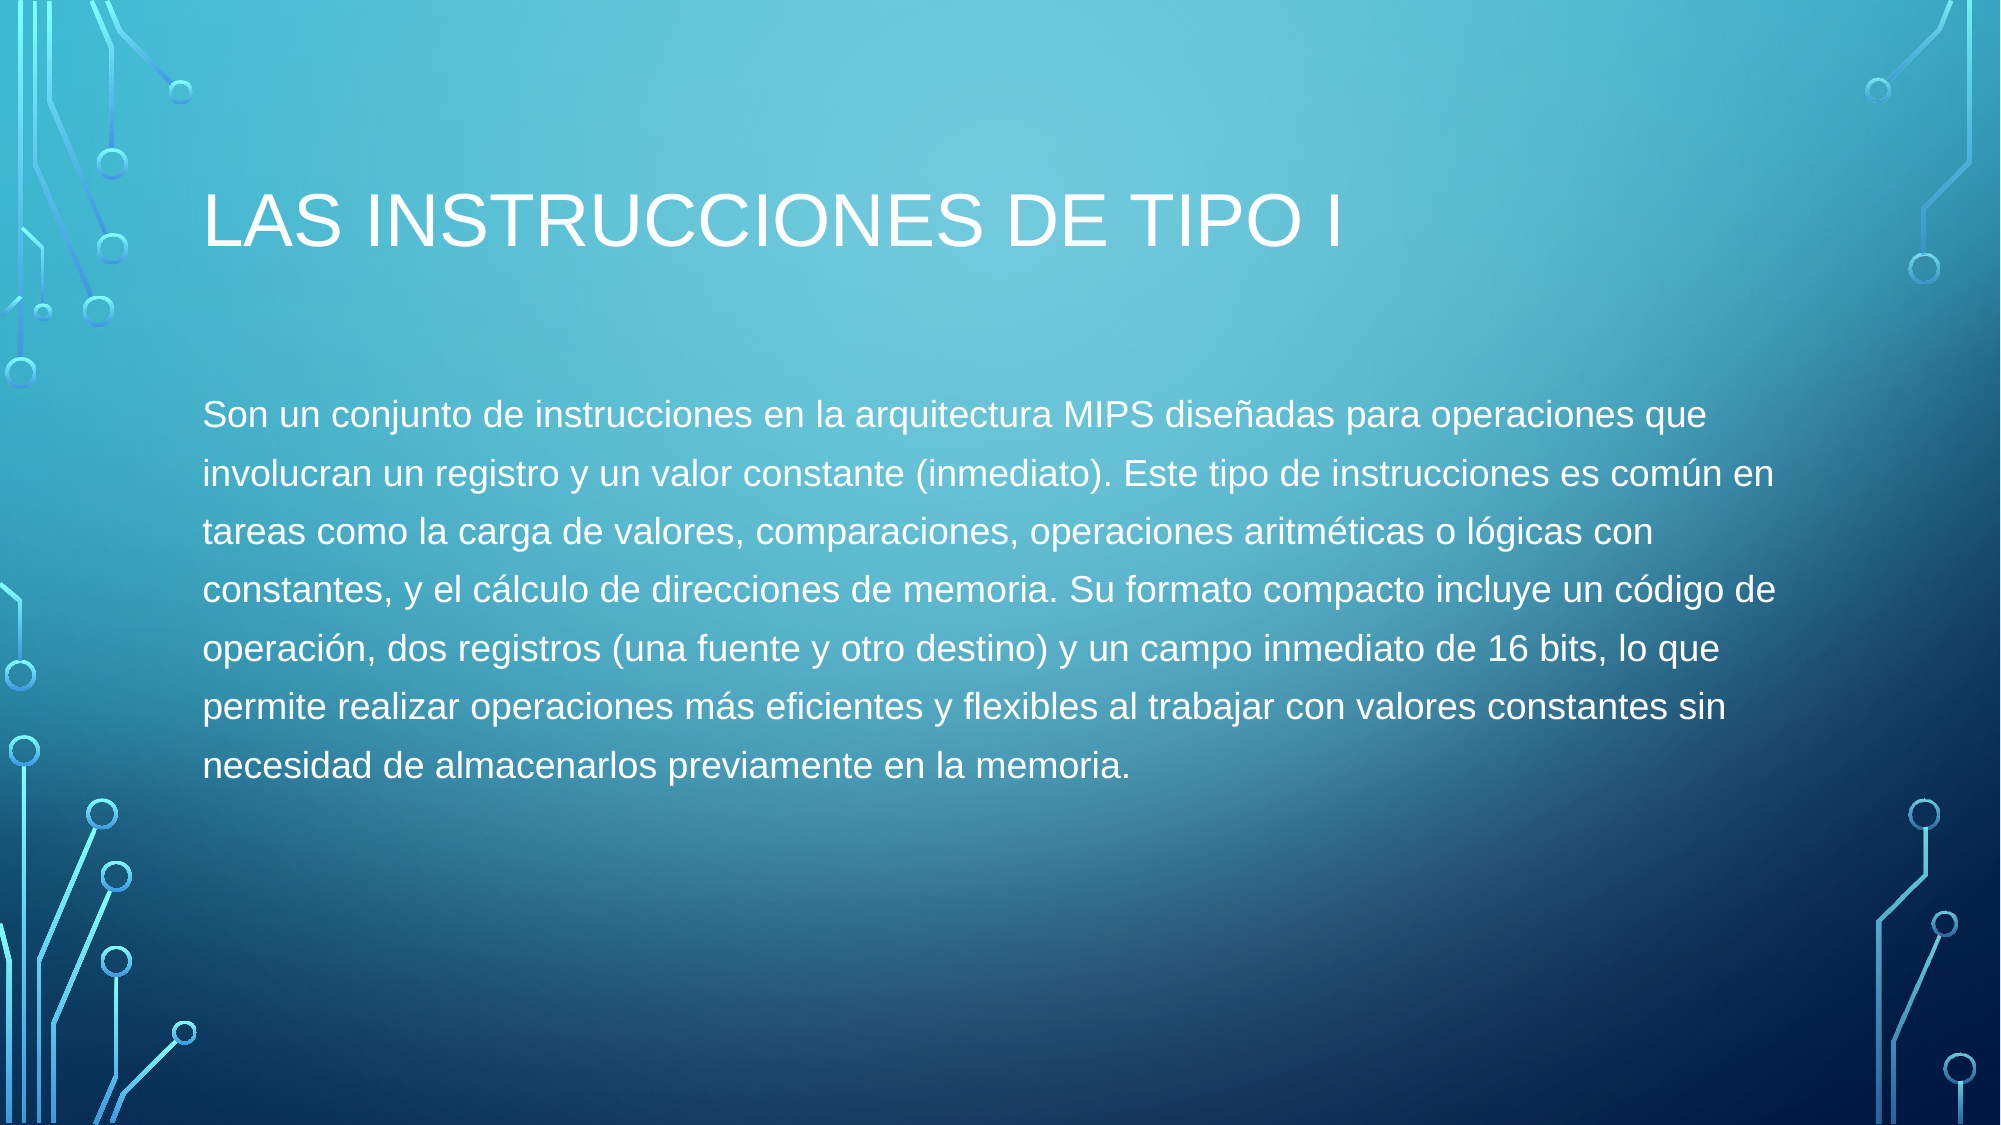

# Las instrucciones de tipo I
Son un conjunto de instrucciones en la arquitectura MIPS diseñadas para operaciones que involucran un registro y un valor constante (inmediato). Este tipo de instrucciones es común en tareas como la carga de valores, comparaciones, operaciones aritméticas o lógicas con constantes, y el cálculo de direcciones de memoria. Su formato compacto incluye un código de operación, dos registros (una fuente y otro destino) y un campo inmediato de 16 bits, lo que permite realizar operaciones más eficientes y flexibles al trabajar con valores constantes sin necesidad de almacenarlos previamente en la memoria.